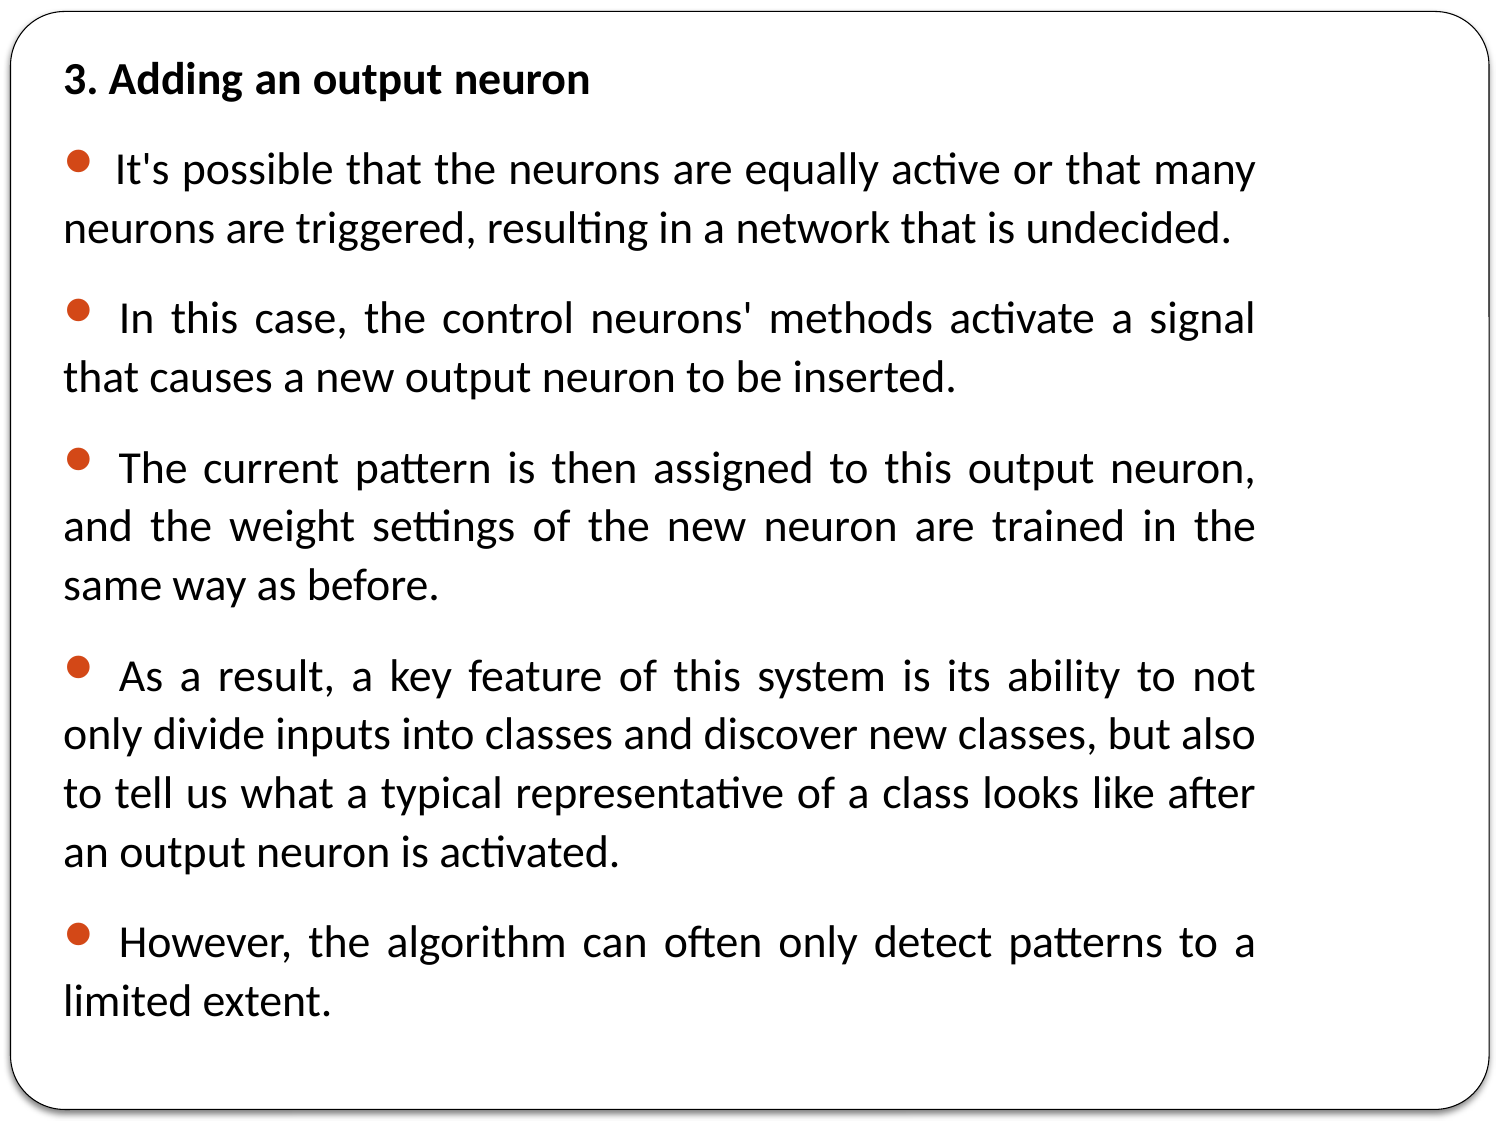

3. Adding an output neuron
 It's possible that the neurons are equally active or that many neurons are triggered, resulting in a network that is undecided.
 In this case, the control neurons' methods activate a signal that causes a new output neuron to be inserted.
 The current pattern is then assigned to this output neuron, and the weight settings of the new neuron are trained in the same way as before.
 As a result, a key feature of this system is its ability to not only divide inputs into classes and discover new classes, but also to tell us what a typical representative of a class looks like after an output neuron is activated.
 However, the algorithm can often only detect patterns to a limited extent.